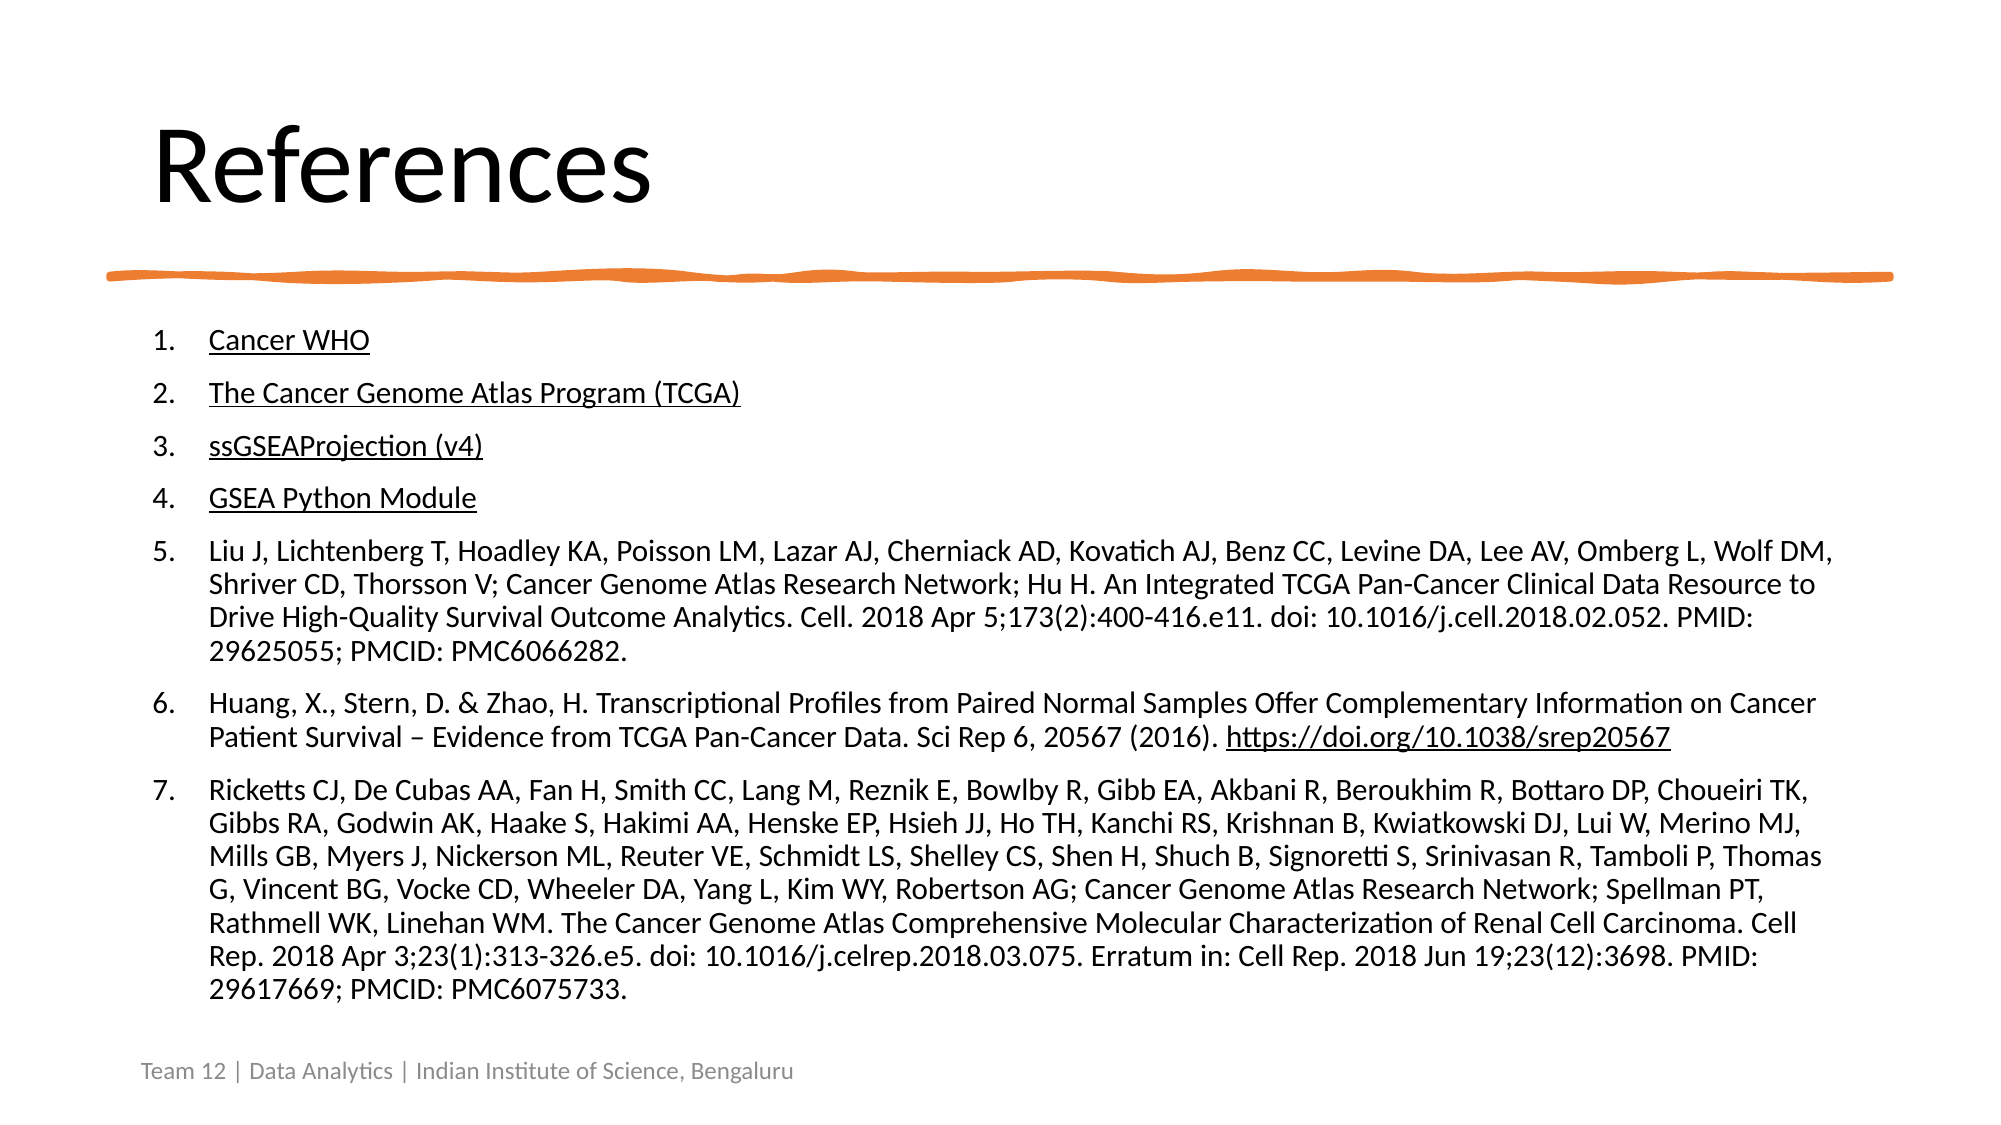

# References

Cancer WHO
The Cancer Genome Atlas Program (TCGA)
ssGSEAProjection (v4)
GSEA Python Module
Liu J, Lichtenberg T, Hoadley KA, Poisson LM, Lazar AJ, Cherniack AD, Kovatich AJ, Benz CC, Levine DA, Lee AV, Omberg L, Wolf DM, Shriver CD, Thorsson V; Cancer Genome Atlas Research Network; Hu H. An Integrated TCGA Pan-Cancer Clinical Data Resource to Drive High-Quality Survival Outcome Analytics. Cell. 2018 Apr 5;173(2):400-416.e11. doi: 10.1016/j.cell.2018.02.052. PMID: 29625055; PMCID: PMC6066282.
Huang, X., Stern, D. & Zhao, H. Transcriptional Profiles from Paired Normal Samples Offer Complementary Information on Cancer Patient Survival – Evidence from TCGA Pan-Cancer Data. Sci Rep 6, 20567 (2016). https://doi.org/10.1038/srep20567
Ricketts CJ, De Cubas AA, Fan H, Smith CC, Lang M, Reznik E, Bowlby R, Gibb EA, Akbani R, Beroukhim R, Bottaro DP, Choueiri TK, Gibbs RA, Godwin AK, Haake S, Hakimi AA, Henske EP, Hsieh JJ, Ho TH, Kanchi RS, Krishnan B, Kwiatkowski DJ, Lui W, Merino MJ, Mills GB, Myers J, Nickerson ML, Reuter VE, Schmidt LS, Shelley CS, Shen H, Shuch B, Signoretti S, Srinivasan R, Tamboli P, Thomas G, Vincent BG, Vocke CD, Wheeler DA, Yang L, Kim WY, Robertson AG; Cancer Genome Atlas Research Network; Spellman PT, Rathmell WK, Linehan WM. The Cancer Genome Atlas Comprehensive Molecular Characterization of Renal Cell Carcinoma. Cell Rep. 2018 Apr 3;23(1):313-326.e5. doi: 10.1016/j.celrep.2018.03.075. Erratum in: Cell Rep. 2018 Jun 19;23(12):3698. PMID: 29617669; PMCID: PMC6075733.

Team 12 | Data Analytics | Indian Institute of Science, Bengaluru
21